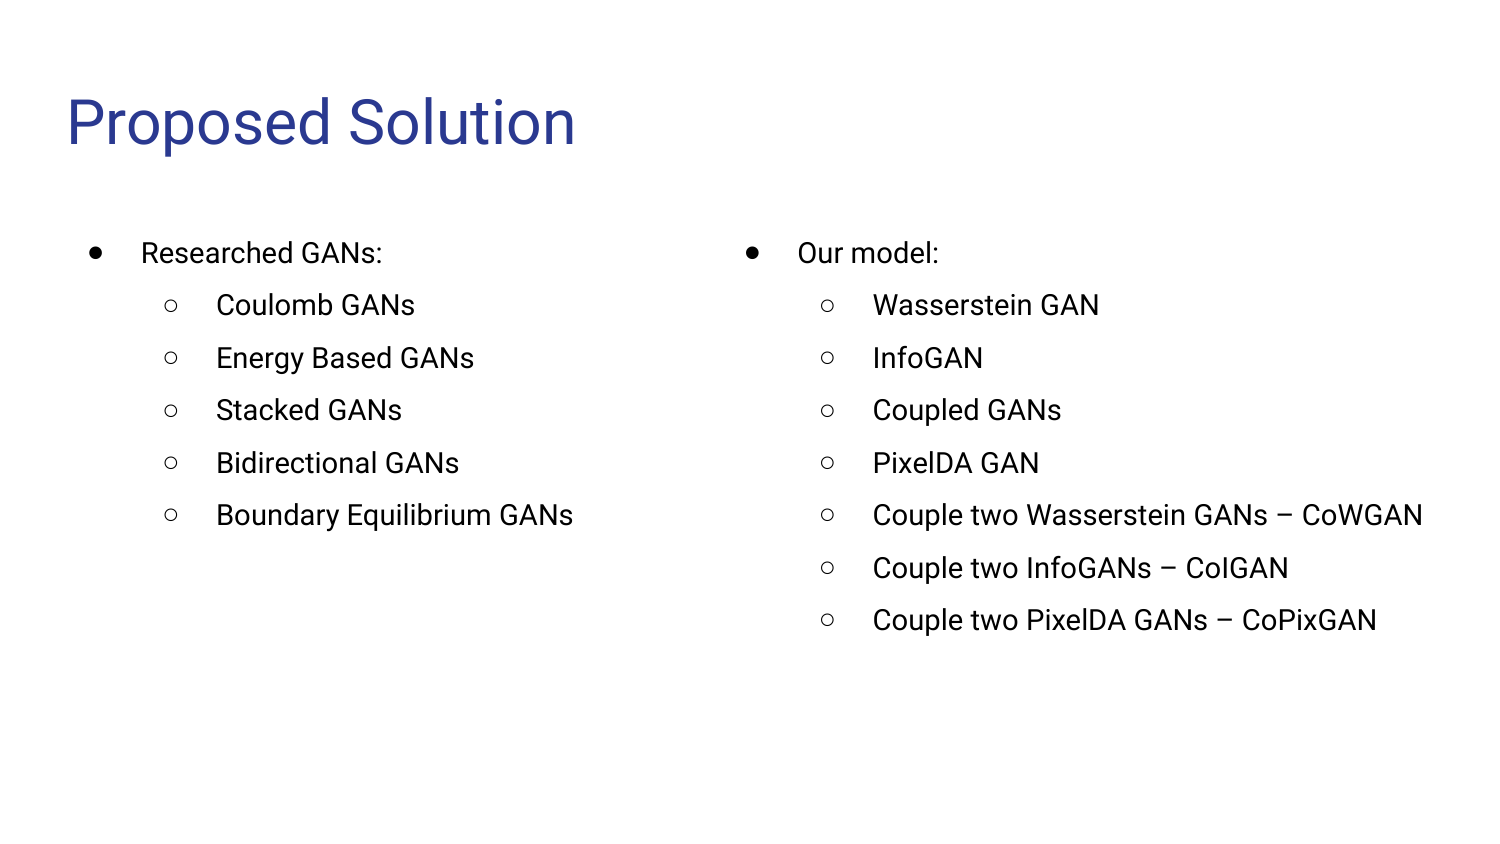

# Proposed Solution
Researched GANs:
Coulomb GANs
Energy Based GANs
Stacked GANs
Bidirectional GANs
Boundary Equilibrium GANs
Our model:
Wasserstein GAN
InfoGAN
Coupled GANs
PixelDA GAN
Couple two Wasserstein GANs – CoWGAN
Couple two InfoGANs – CoIGAN
Couple two PixelDA GANs – CoPixGAN